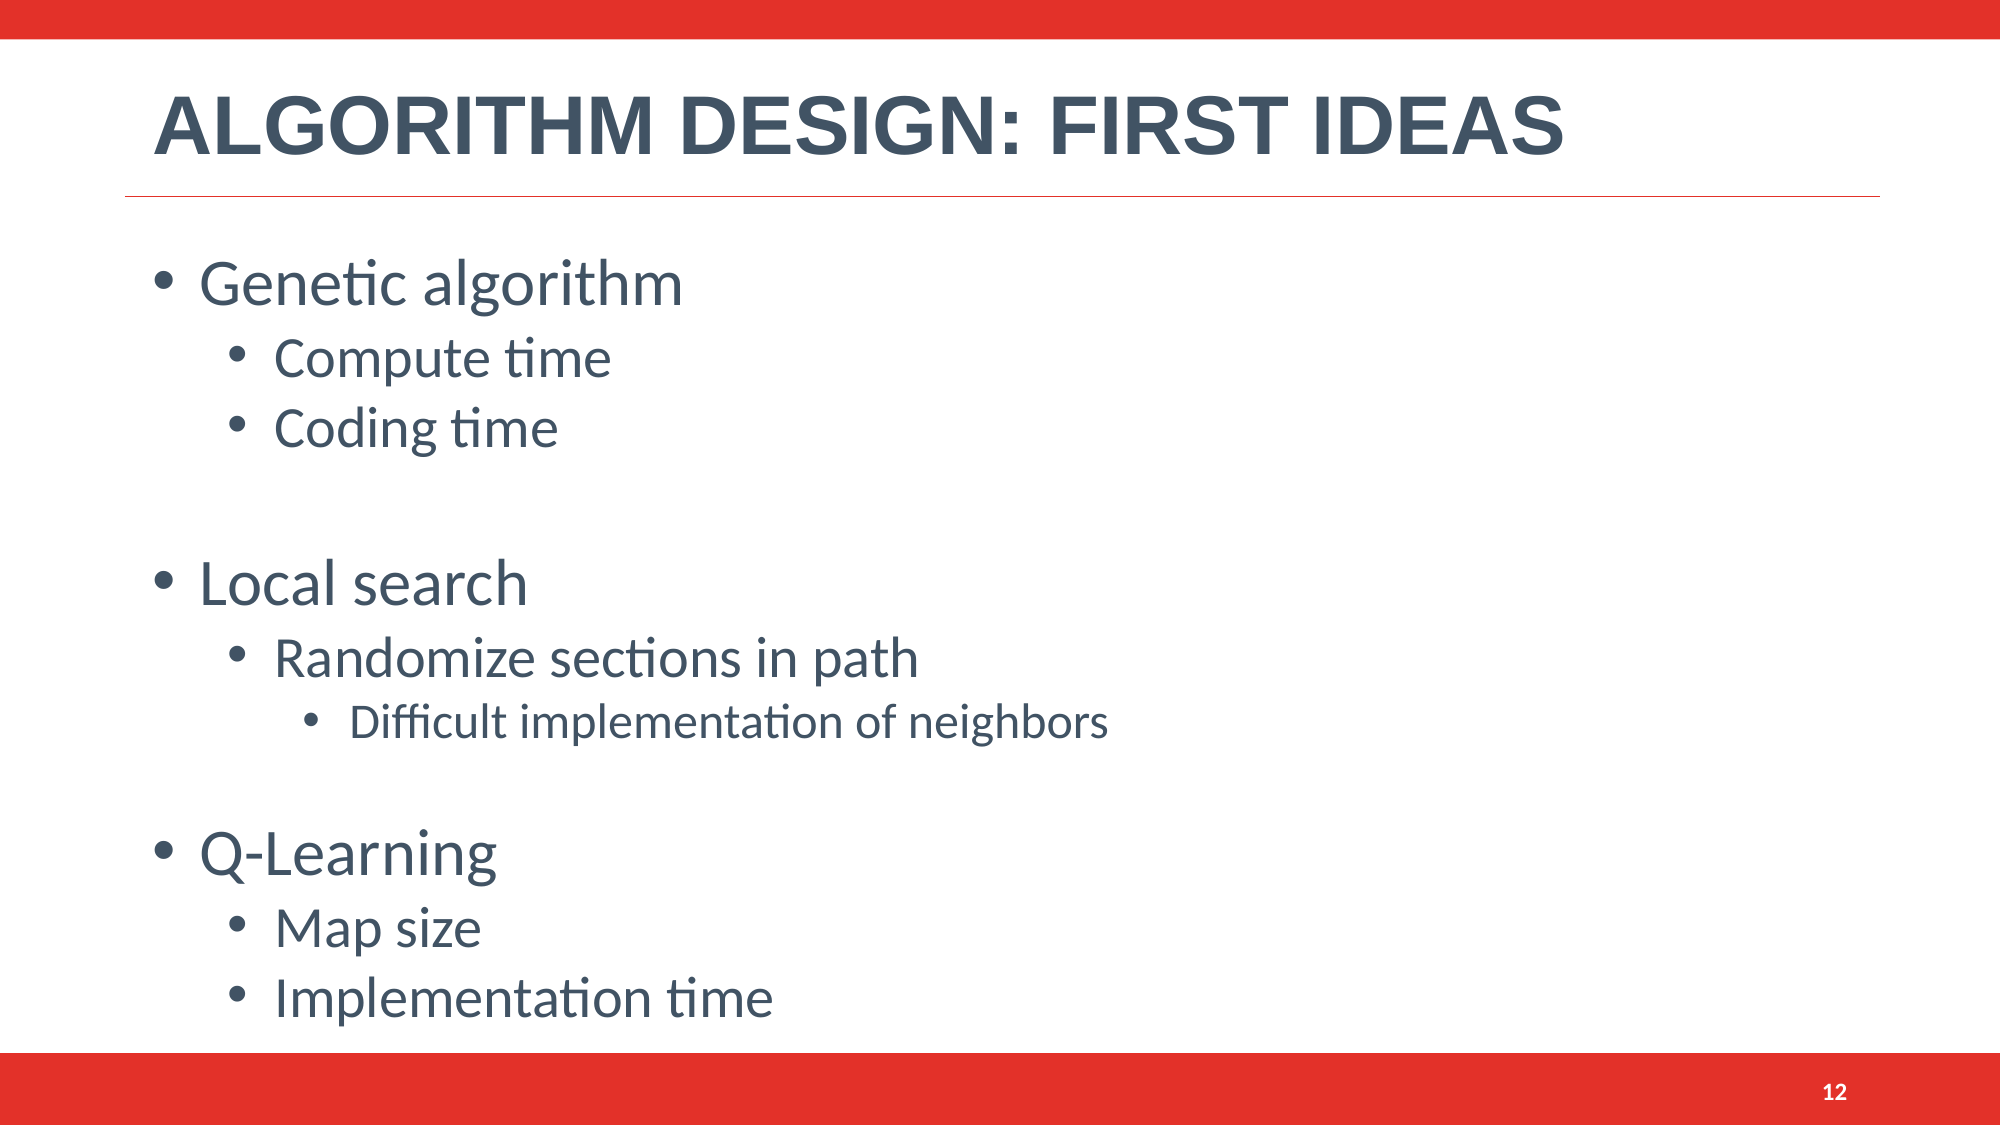

# Algorithm Design: First Ideas
Genetic algorithm
Compute time
Coding time

Local search
Randomize sections in path
Difficult implementation of neighbors

Q-Learning
Map size
Implementation time
12